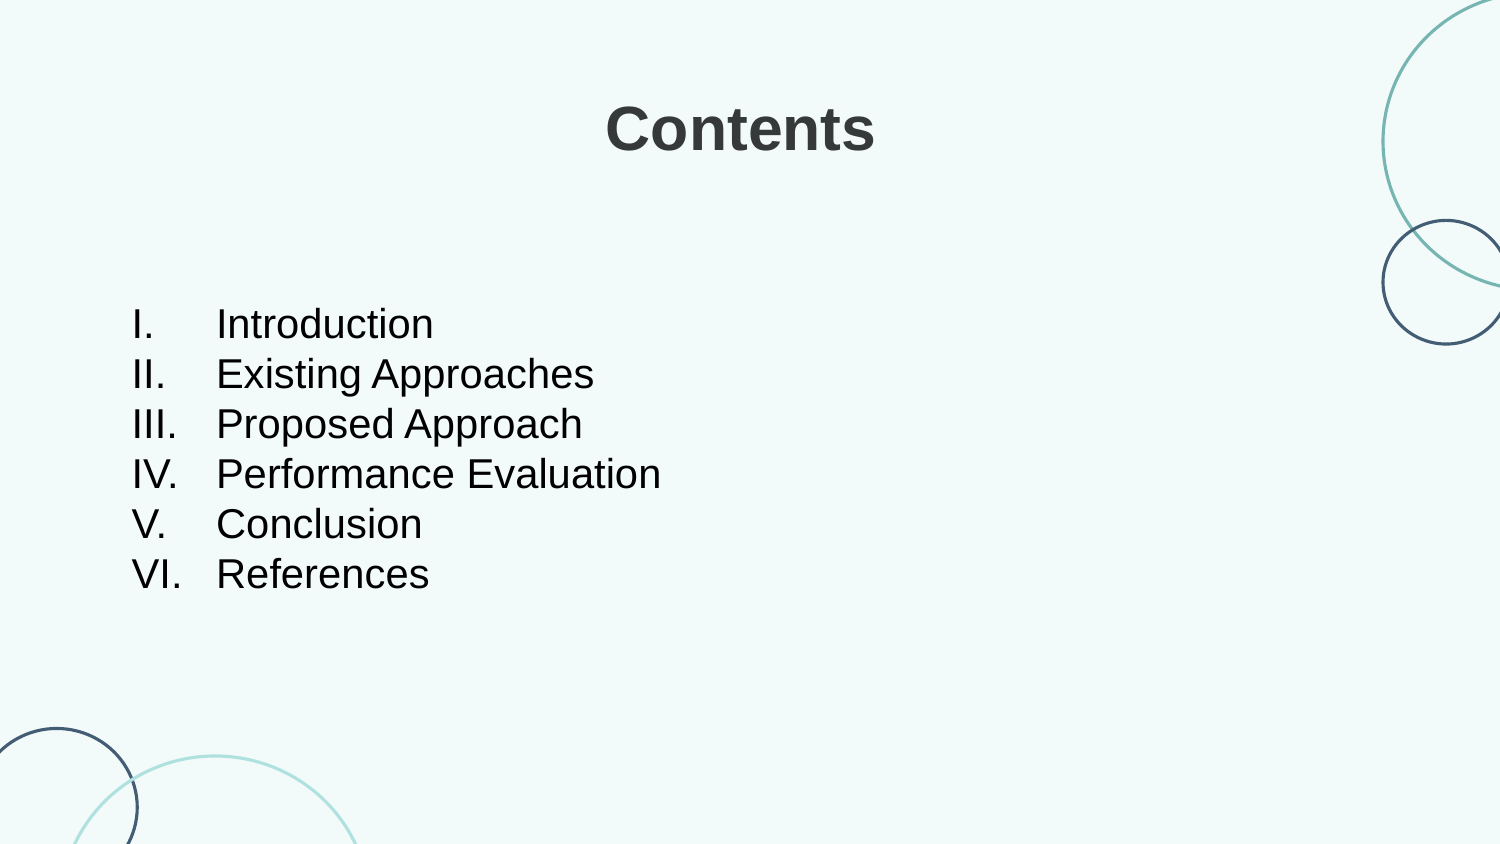

# Contents
Introduction
Existing Approaches
Proposed Approach
Performance Evaluation
Conclusion
References